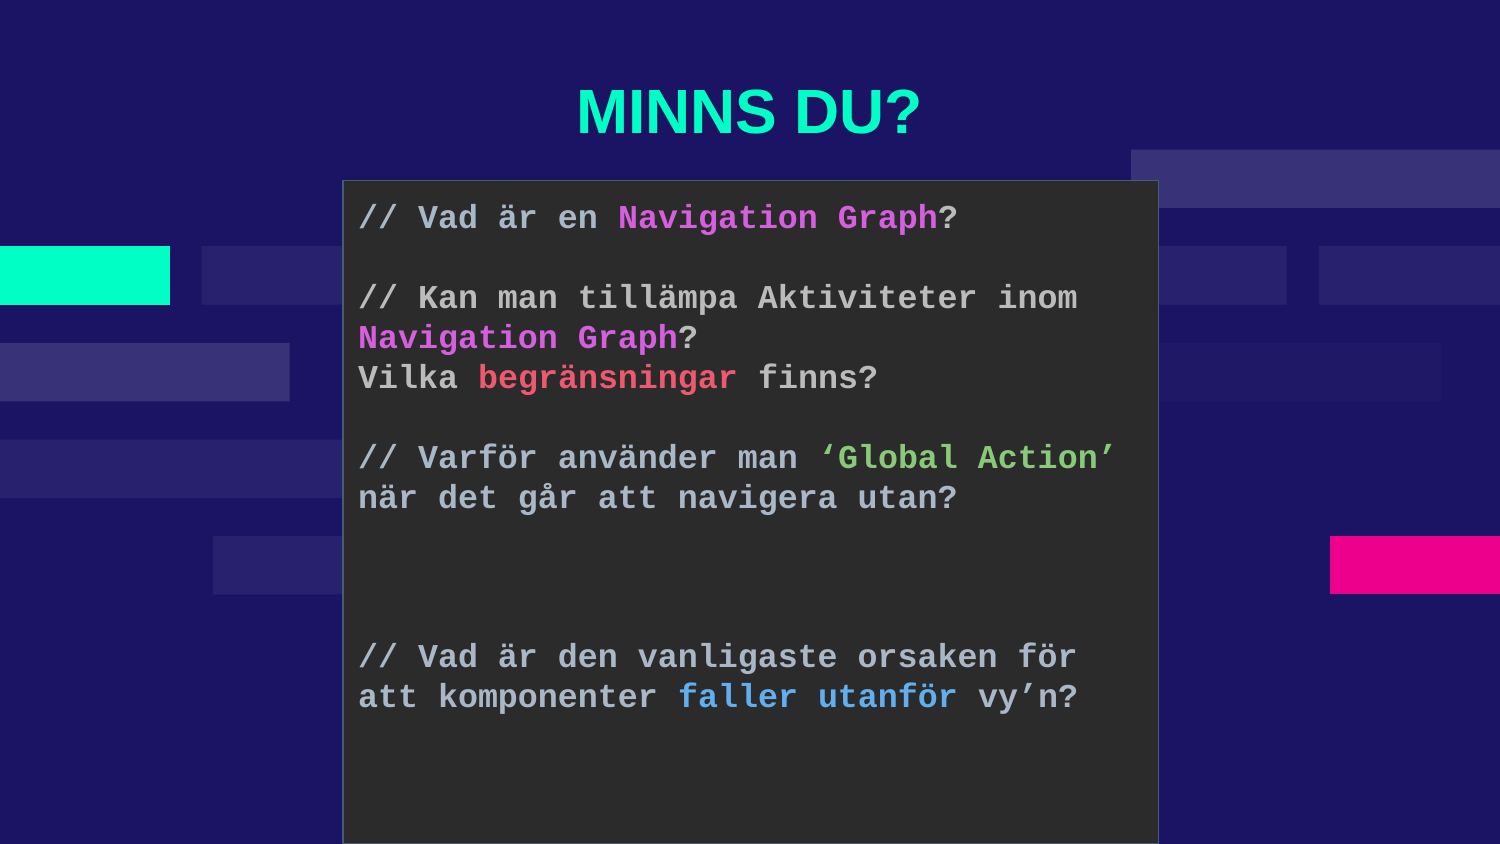

# MINNS DU?
// Vad är en Navigation Graph?

// Kan man tillämpa Aktiviteter inom Navigation Graph?
Vilka begränsningar finns?

// Varför använder man ‘Global Action’ när det går att navigera utan?

// Vad är den vanligaste orsaken för att komponenter faller utanför vy’n?